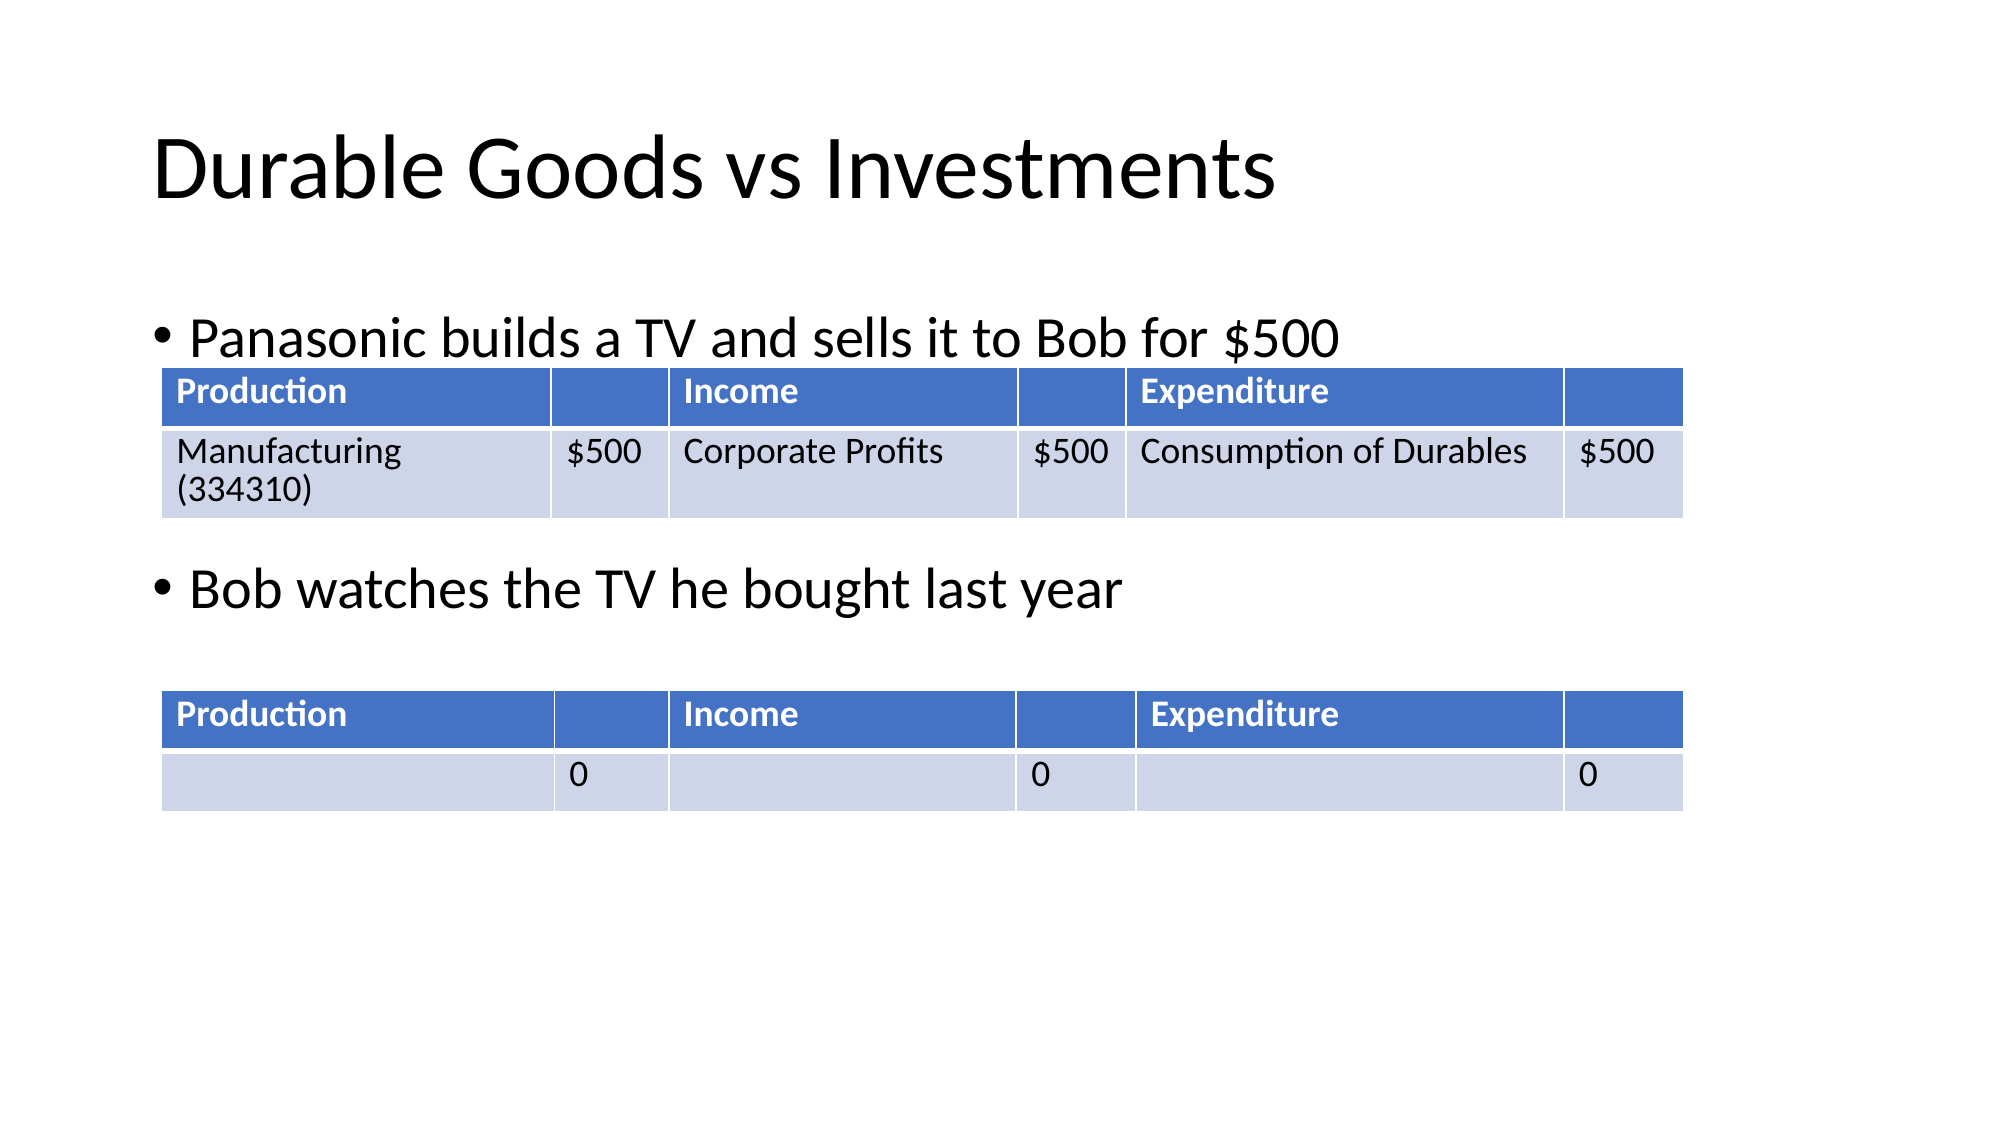

# Durable Goods vs Investments
Panasonic builds a TV and sells it to Bob for $500

Bob watches the TV he bought last year
| Production |  | Income |  | Expenditure |  |
| --- | --- | --- | --- | --- | --- |
| Manufacturing (334310) | $500 | Corporate Profits | $500 | Consumption of Durables | $500 |
| Production |  | Income |  | Expenditure |  |
| --- | --- | --- | --- | --- | --- |
|  | 0 |  | 0 |  | 0 |